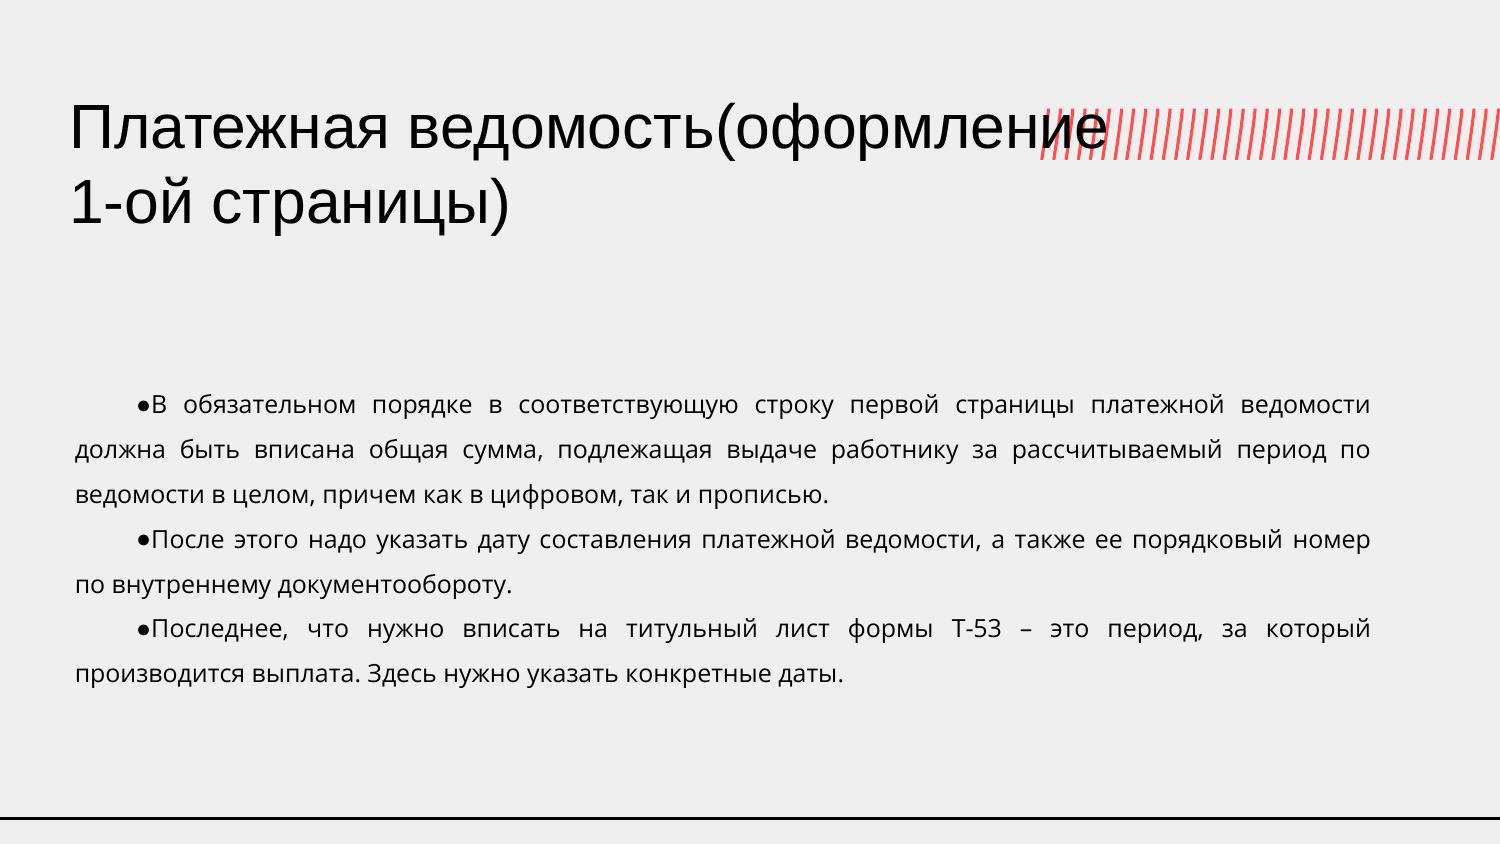

# Платежная ведомость(оформление 1-ой страницы)
В обязательном порядке в соответствующую строку первой страницы платежной ведомости должна быть вписана общая сумма, подлежащая выдаче работнику за рассчитываемый период по ведомости в целом, причем как в цифровом, так и прописью.
После этого надо указать дату составления платежной ведомости, а также ее порядковый номер по внутреннему документообороту.
Последнее, что нужно вписать на титульный лист формы Т-53 – это период, за который производится выплата. Здесь нужно указать конкретные даты.